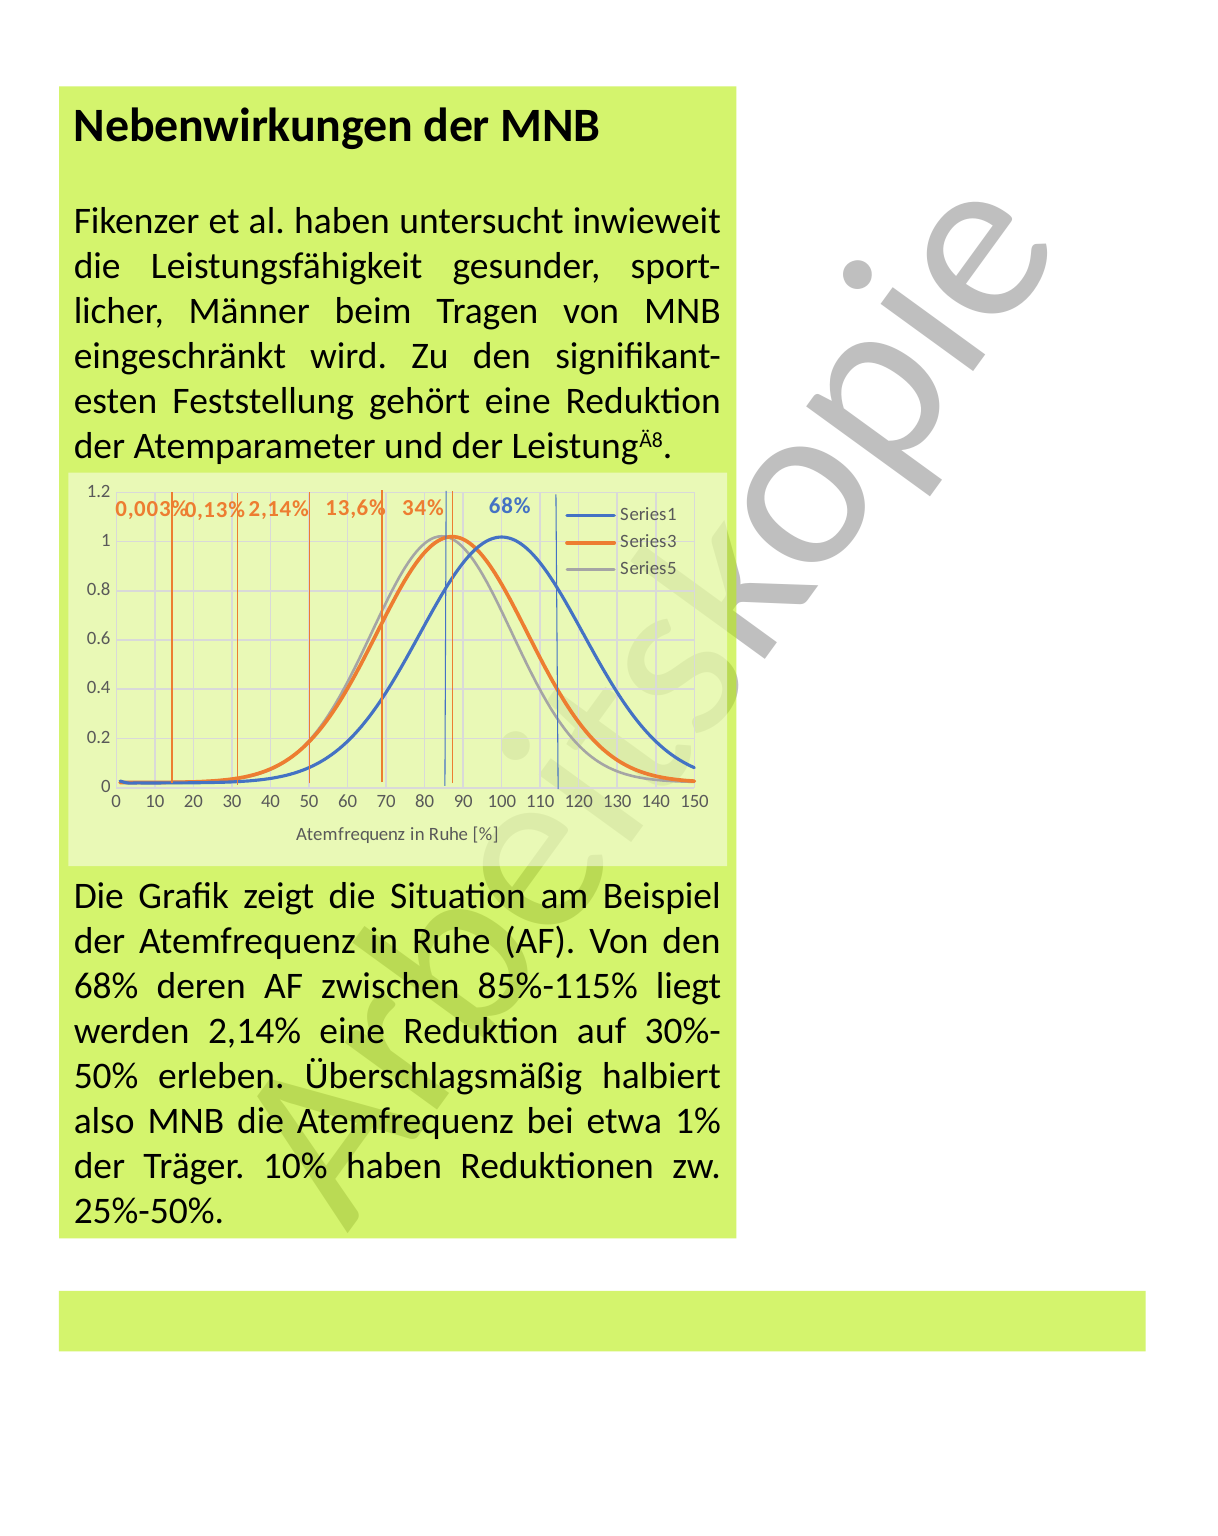

Nebenwirkungen der MNB

Fikenzer et al. haben untersucht inwieweit die Leistungsfähigkeit gesunder, sport-licher, Männer beim Tragen von MNB eingeschränkt wird. Zu den signifikant-esten Feststellung gehört eine Reduktion der Atemparameter und der LeistungÄ8.

Die Grafik zeigt die Situation am Beispiel der Atemfrequenz in Ruhe (AF). Von den 68% deren AF zwischen 85%-115% liegt werden 2,14% eine Reduktion auf 30%-50% erleben. Überschlagsmäßig halbiert also MNB die Atemfrequenz bei etwa 1% der Träger. 10% haben Reduktionen zw. 25%-50%.

### Chart

| Category |  |  |  |
|---|---|---|---|